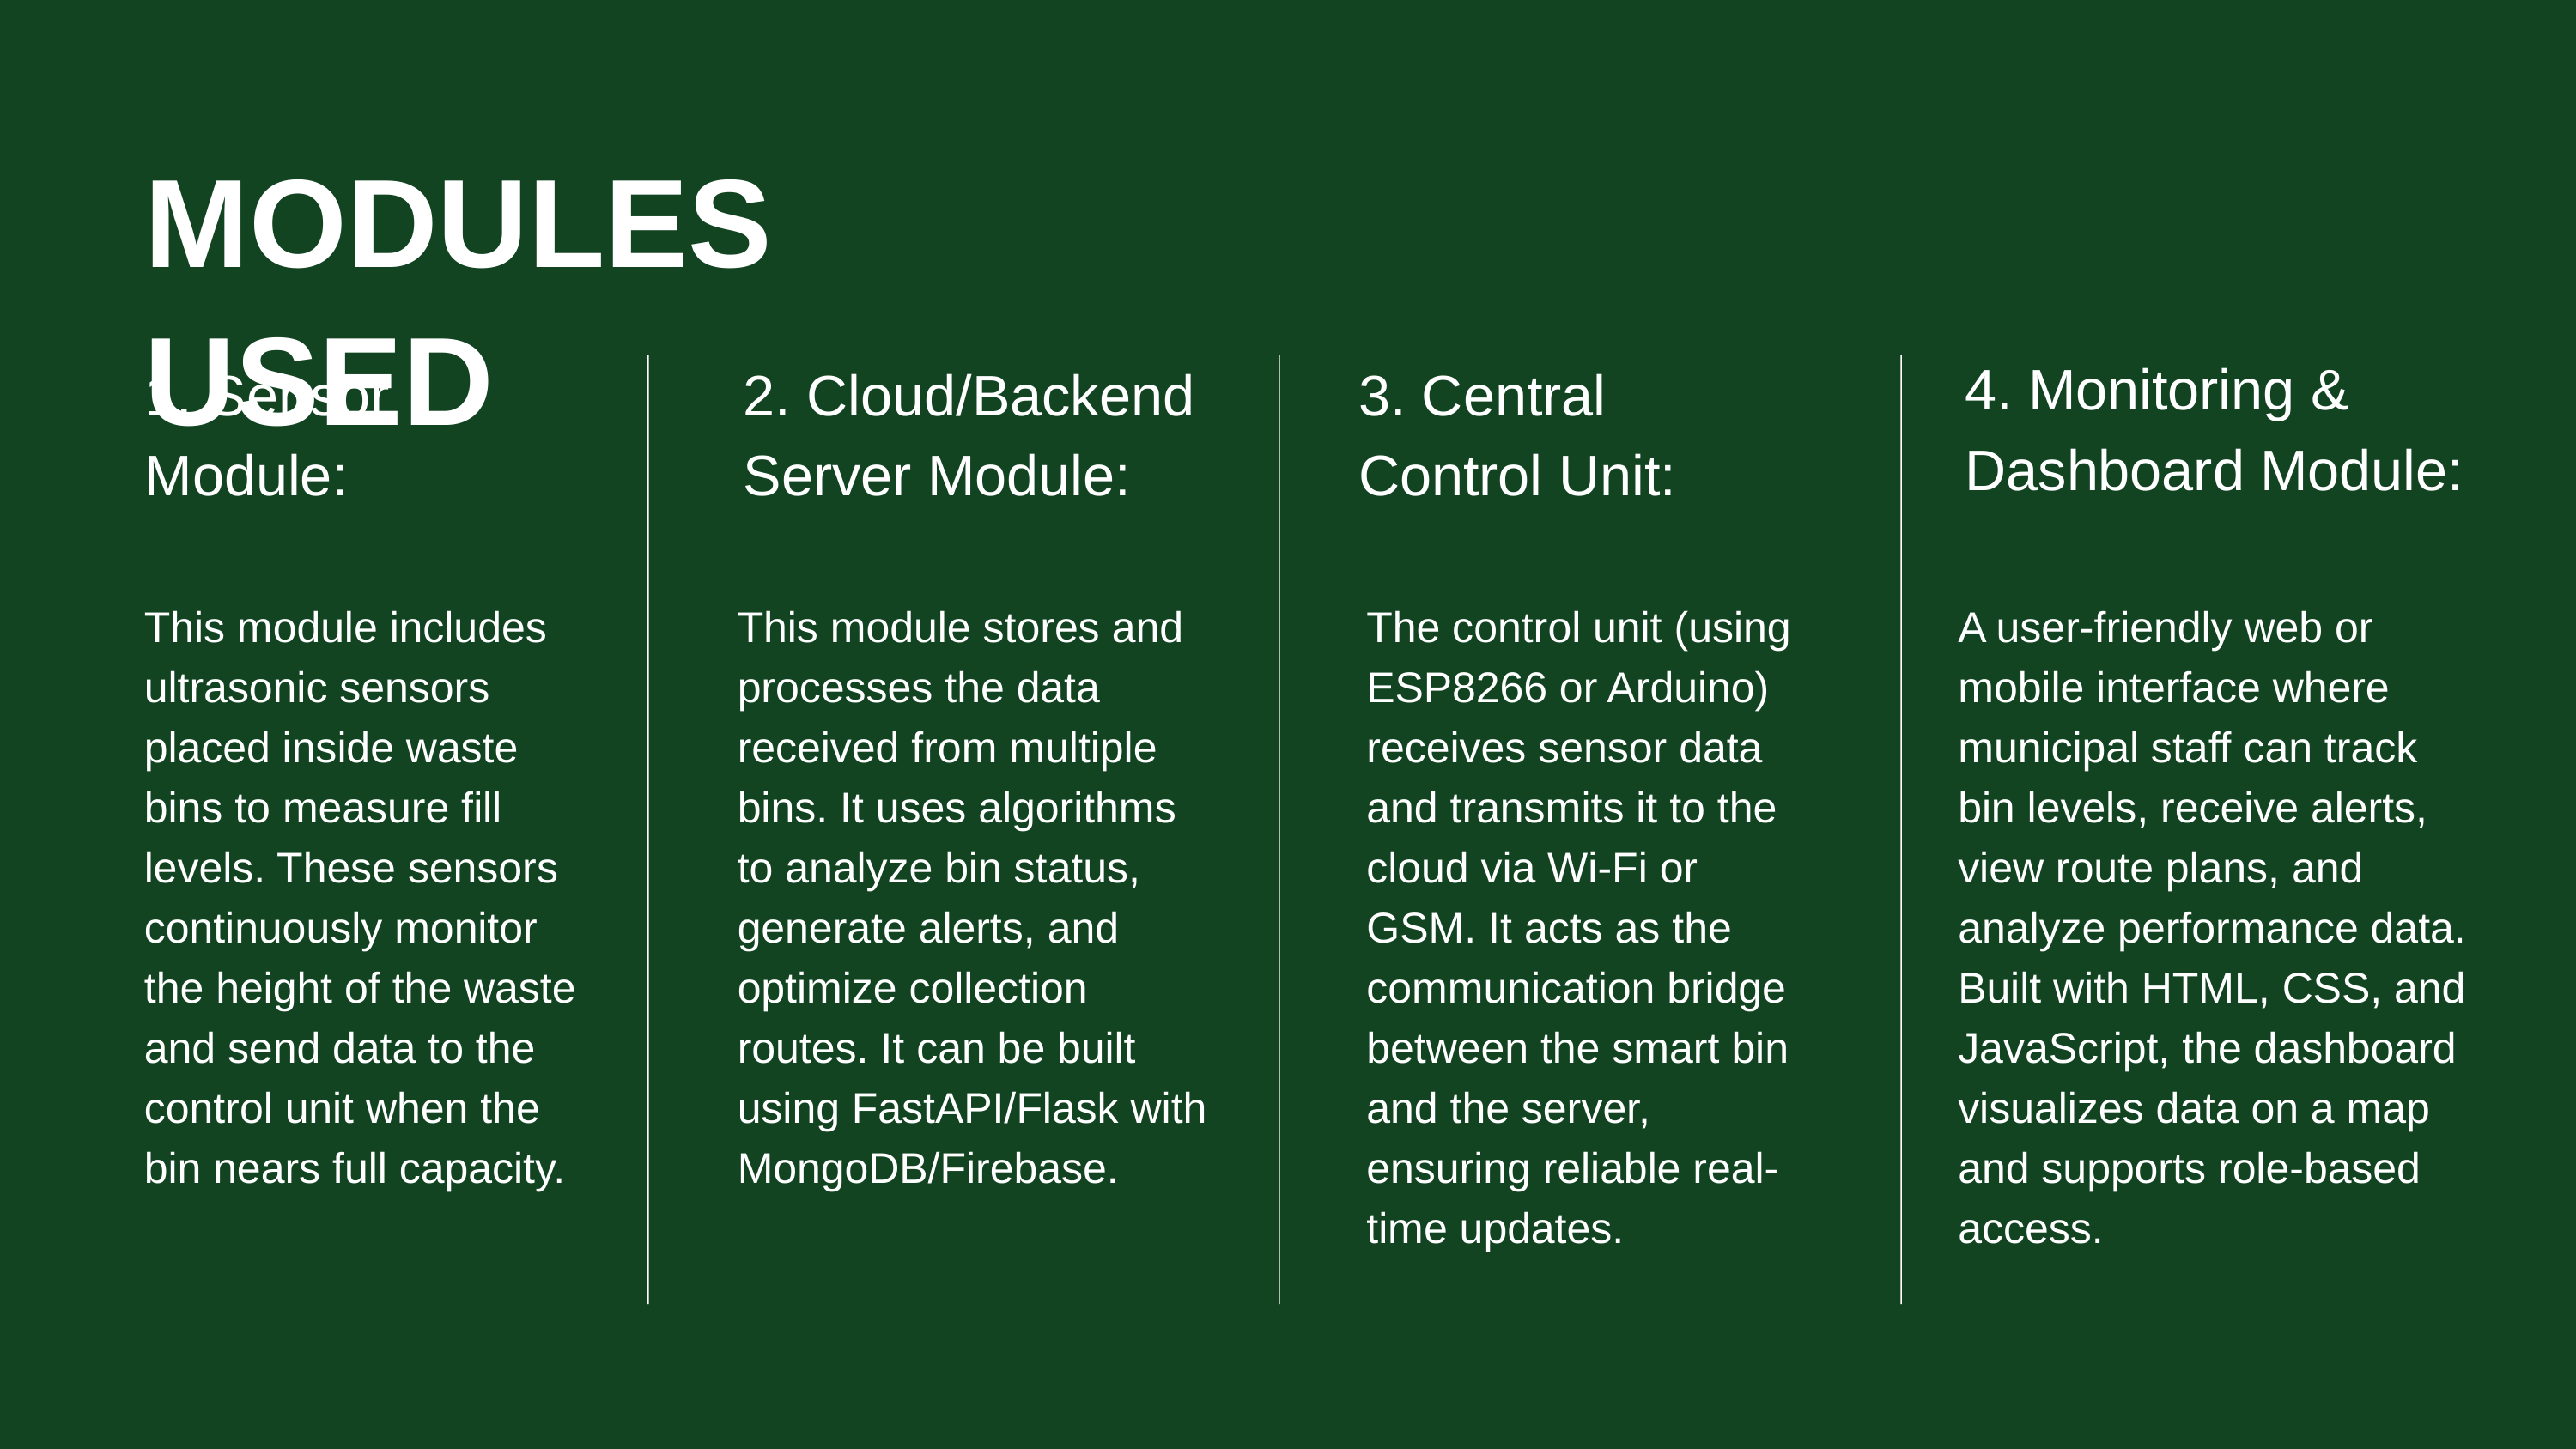

MODULES USED
4. Monitoring & Dashboard Module:
1. Sensor Module:
2. Cloud/Backend Server Module:
3. Central Control Unit:

This module includes ultrasonic sensors placed inside waste bins to measure fill levels. These sensors continuously monitor the height of the waste and send data to the control unit when the bin nears full capacity.
This module stores and processes the data received from multiple bins. It uses algorithms to analyze bin status, generate alerts, and optimize collection routes. It can be built using FastAPI/Flask with MongoDB/Firebase.
The control unit (using ESP8266 or Arduino) receives sensor data and transmits it to the cloud via Wi-Fi or GSM. It acts as the communication bridge between the smart bin and the server, ensuring reliable real-time updates.
A user-friendly web or mobile interface where municipal staff can track bin levels, receive alerts, view route plans, and analyze performance data. Built with HTML, CSS, and JavaScript, the dashboard visualizes data on a map and supports role-based access.